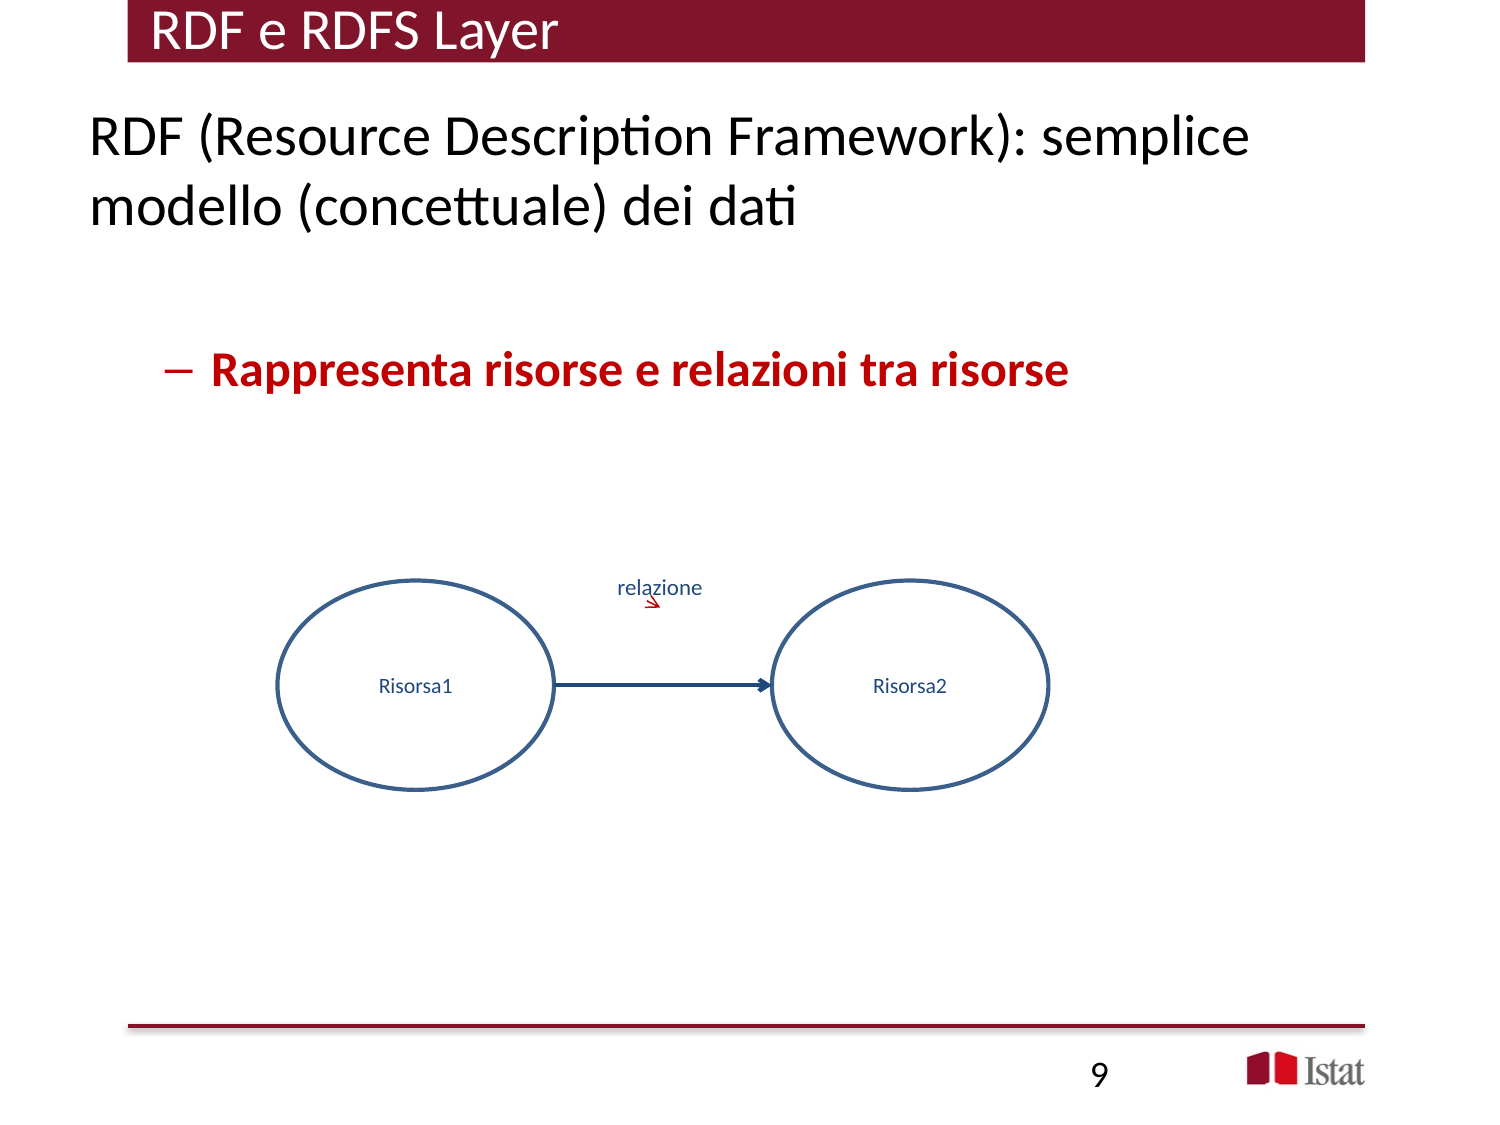

# RDF e RDFS Layer
RDF (Resource Description Framework): semplice modello (concettuale) dei dati

Rappresenta risorse e relazioni tra risorse
relazione
Risorsa1
Risorsa2
9